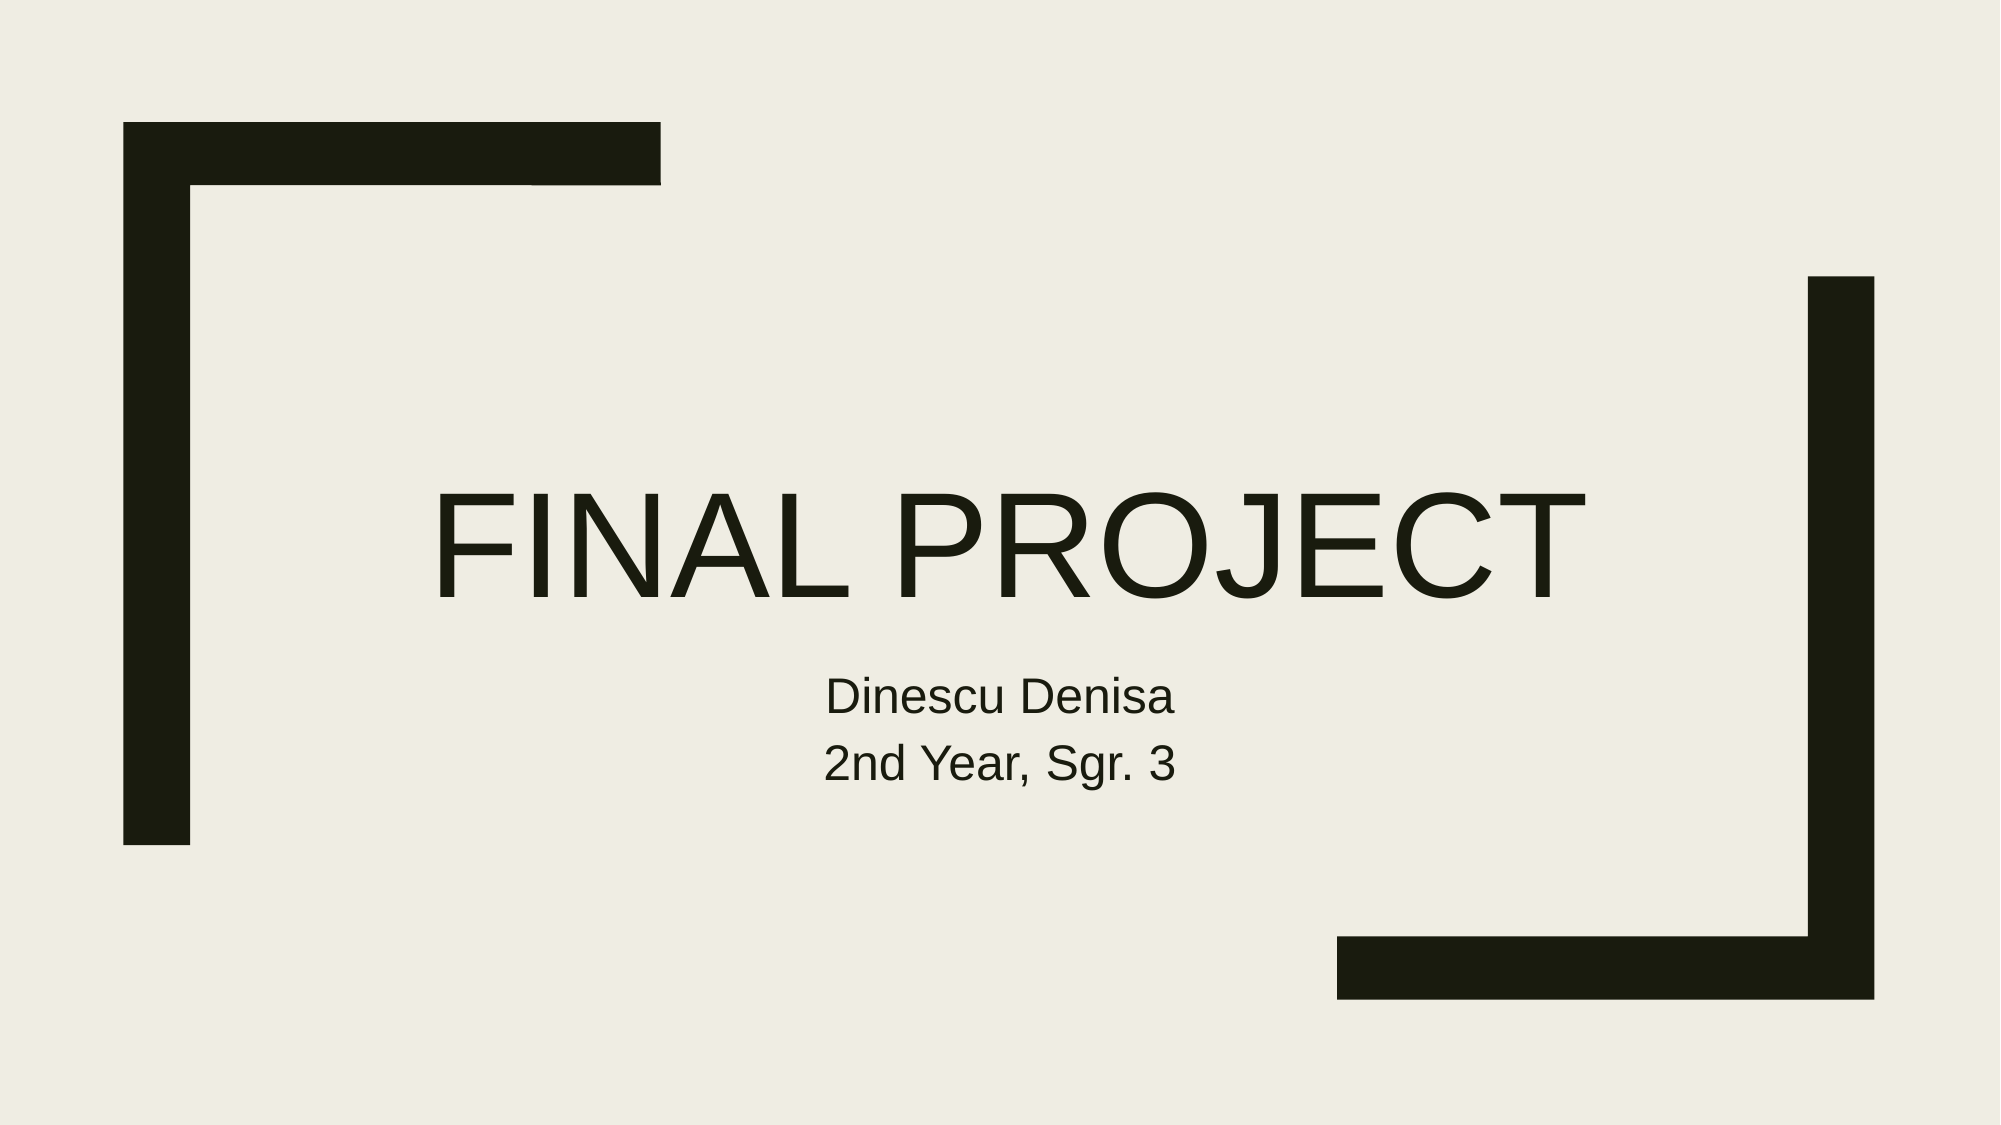

# FINAL pROJEct
Dinescu Denisa
2nd Year, Sgr. 3